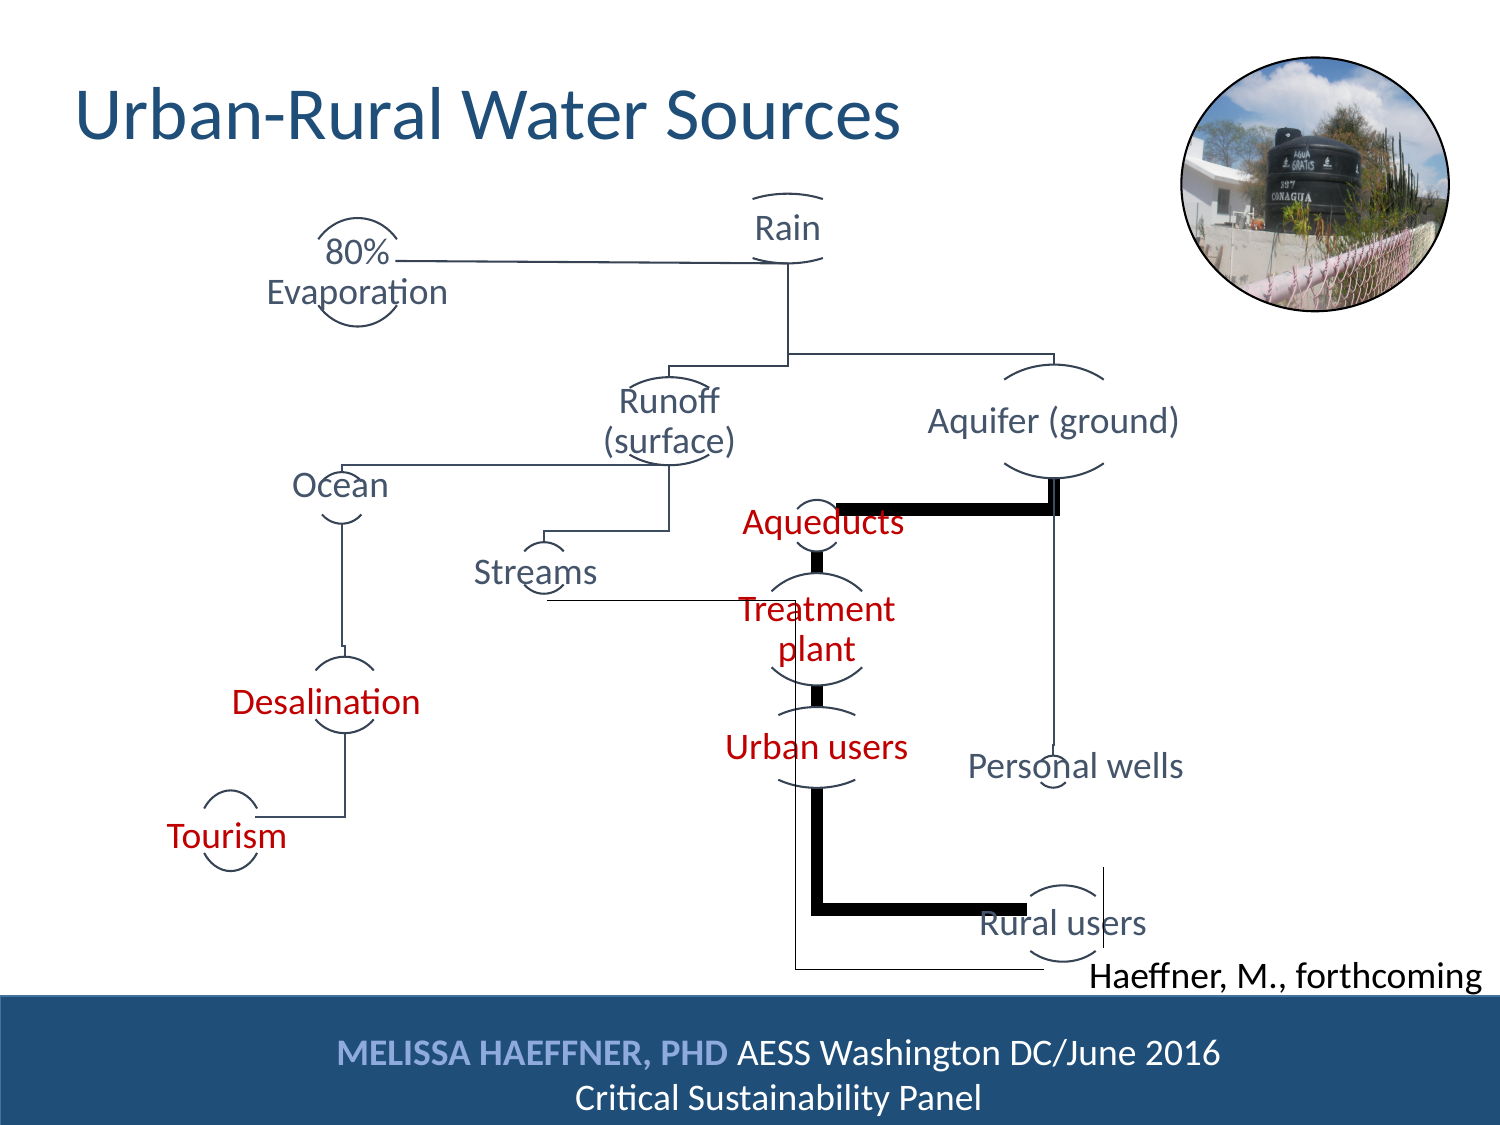

Urban-Rural Water Sources

Rain
Runoff (surface)

Aquifer (ground)

Treatment plant
Urban users
Rural users
80% Evaporation
Ocean
Aqueducts
Streams
Desalination
Personal wells
Tourism
Haeffner, M., forthcoming
MELISSA HAEFFNER, PHD AESS Washington DC/June 2016
Critical Sustainability Panel
15